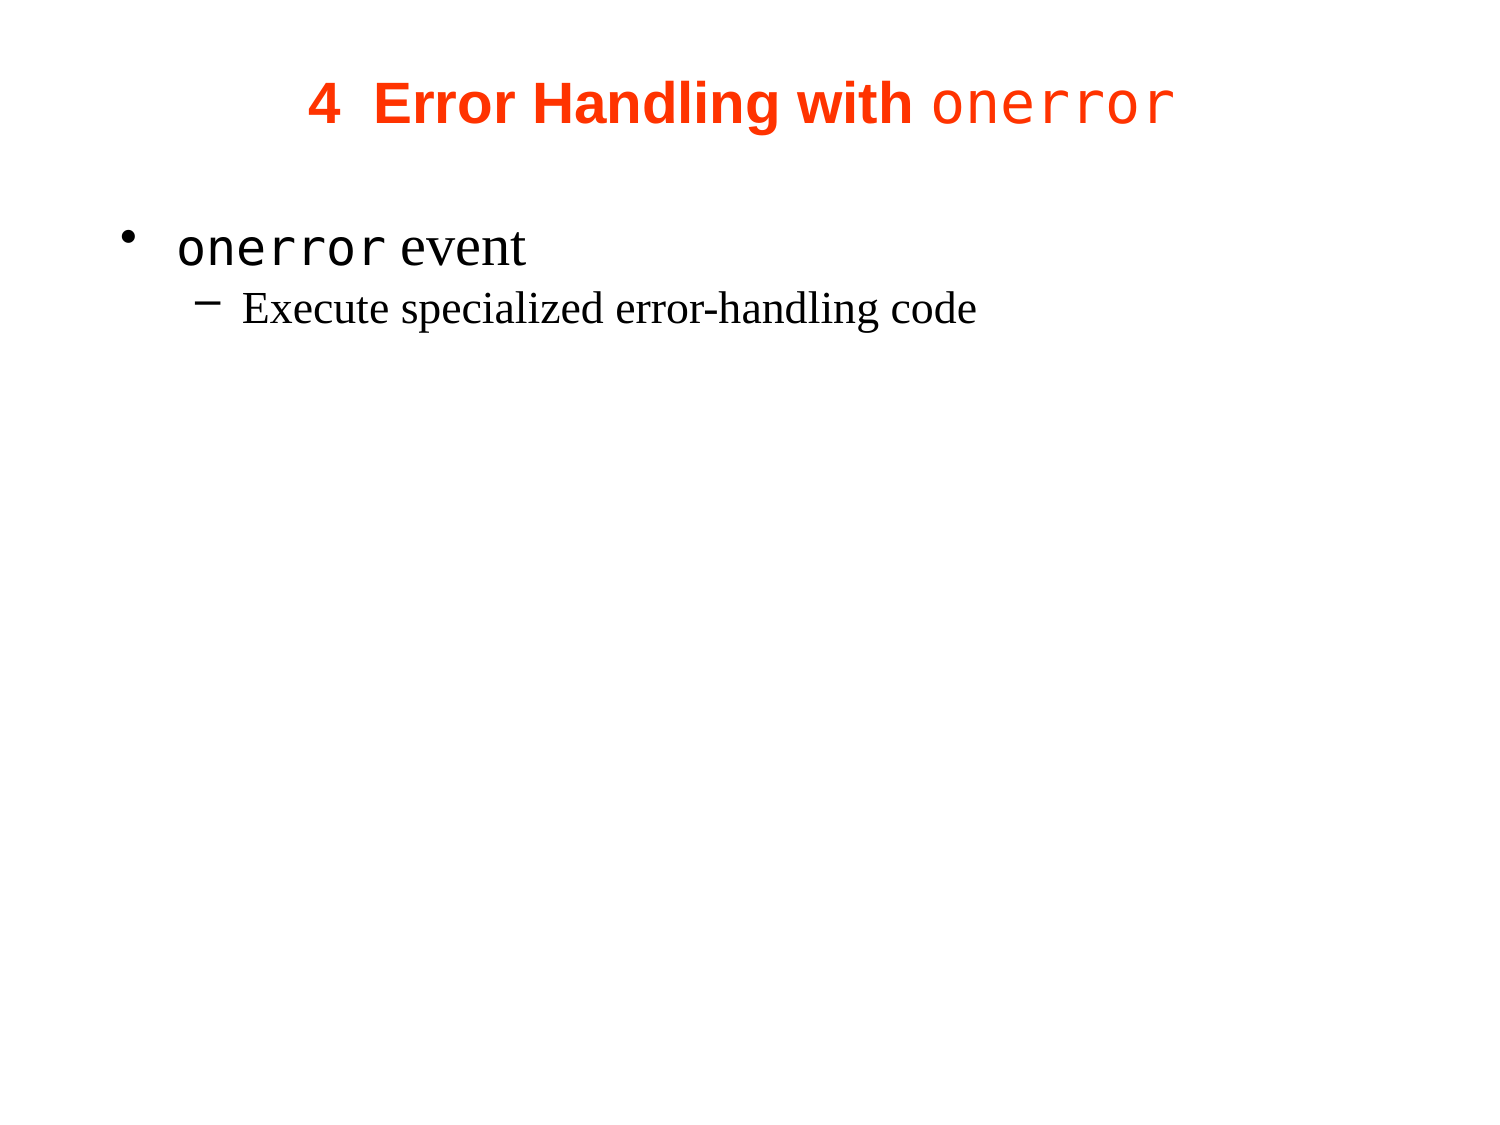

# 4  Error Handling with onerror
onerror event
Execute specialized error-handling code